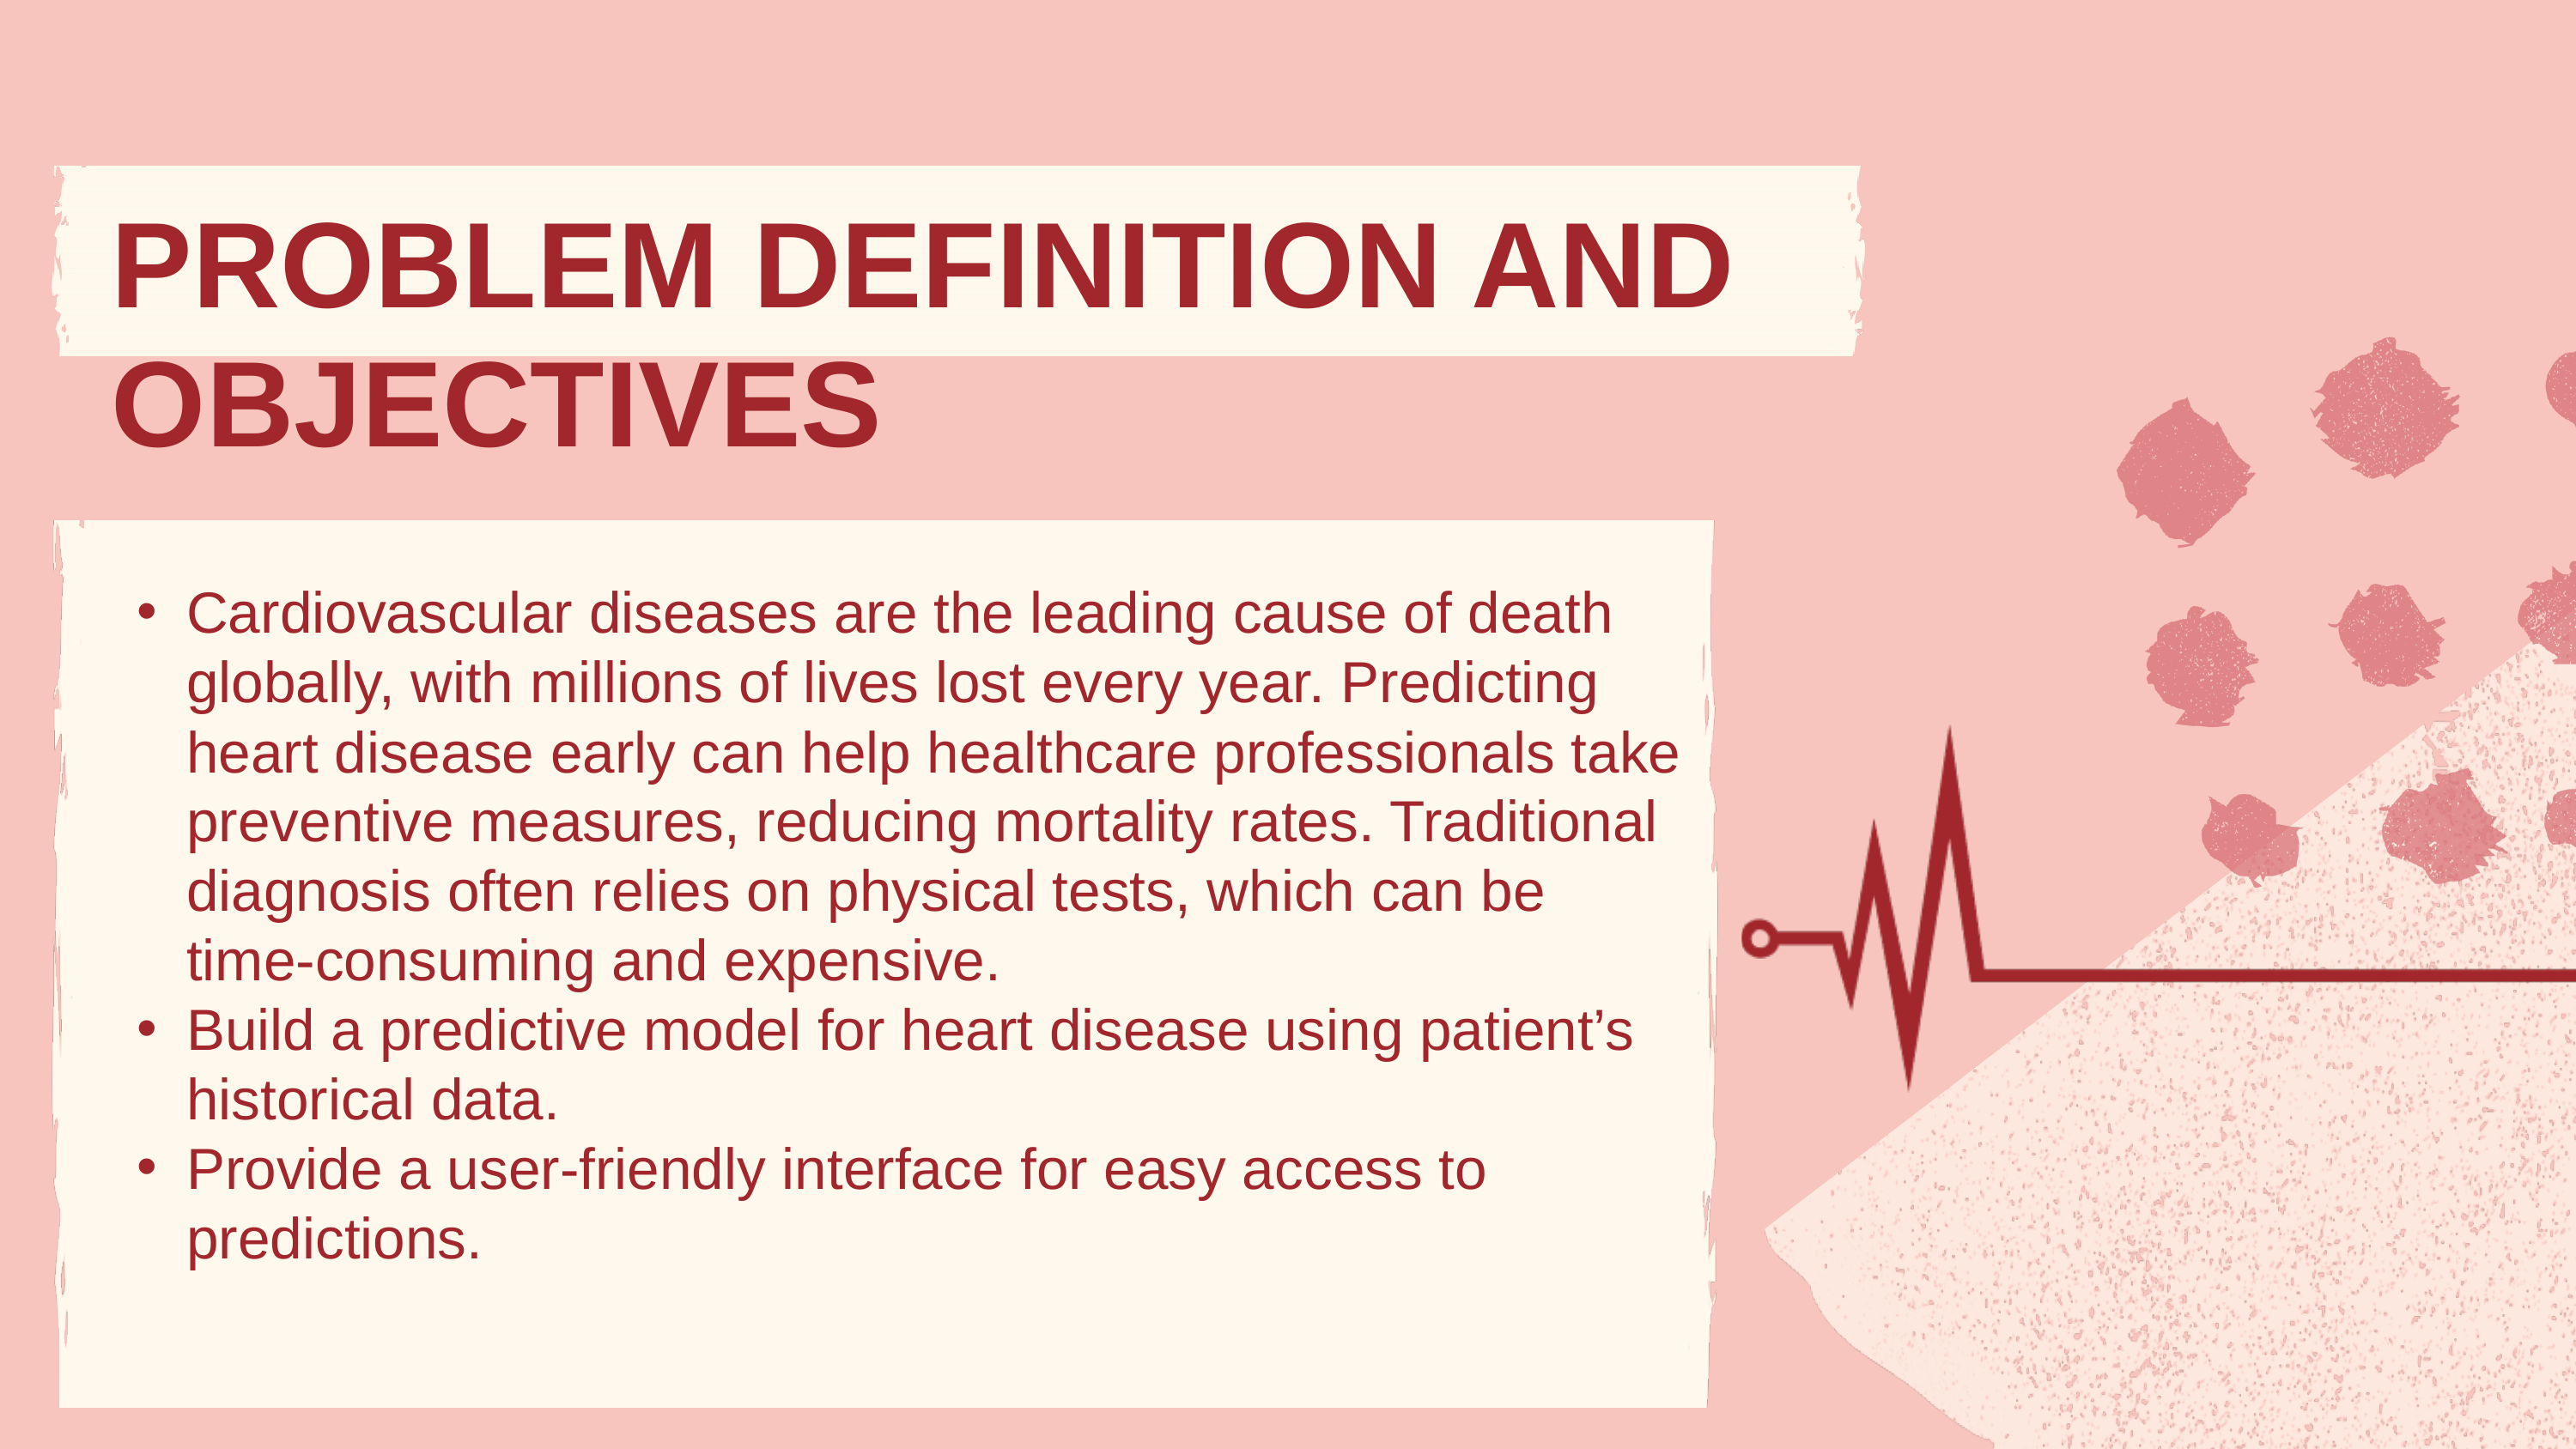

PROBLEM DEFINITION AND OBJECTIVES

Cardiovascular diseases are the leading cause of death globally, with millions of lives lost every year. Predicting heart disease early can help healthcare professionals take preventive measures, reducing mortality rates. Traditional diagnosis often relies on physical tests, which can be time-consuming and expensive.
Build a predictive model for heart disease using patient’s historical data.
Provide a user-friendly interface for easy access to predictions.